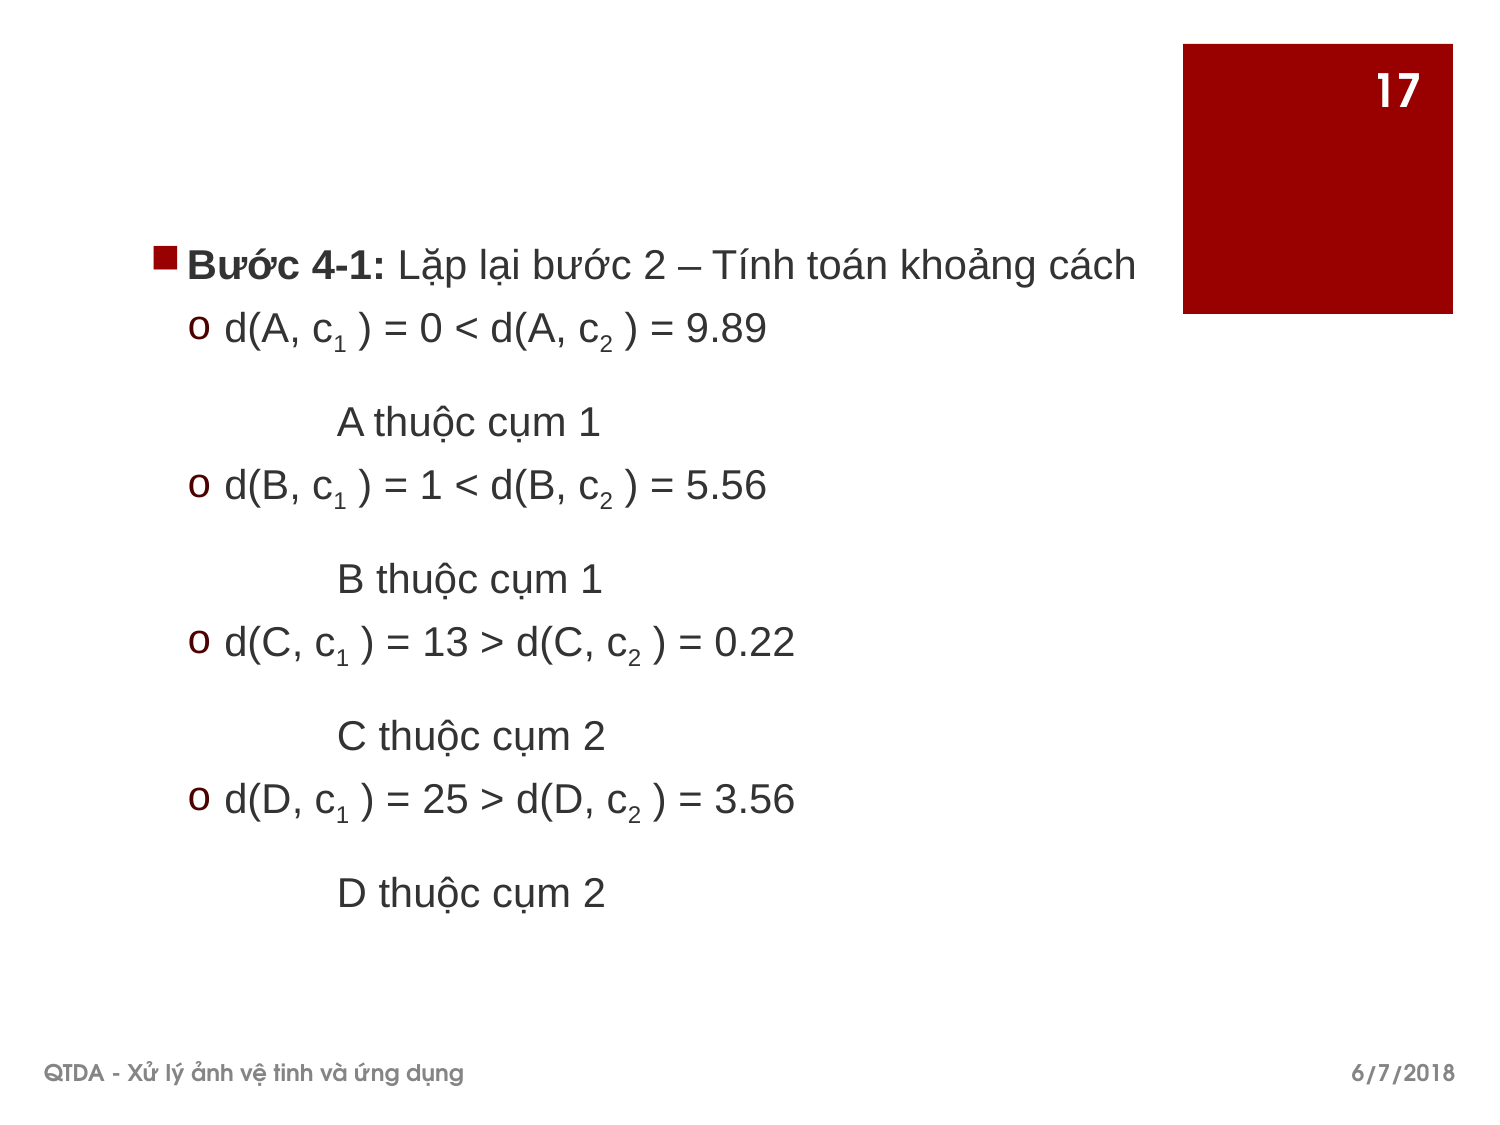

17
Bước 4-1: Lặp lại bước 2 – Tính toán khoảng cách
d(A, c1 ) = 0 < d(A, c2 ) = 9.89
		A thuộc cụm 1
d(B, c1 ) = 1 < d(B, c2 ) = 5.56
		B thuộc cụm 1
d(C, c1 ) = 13 > d(C, c2 ) = 0.22
		C thuộc cụm 2
d(D, c1 ) = 25 > d(D, c2 ) = 3.56
		D thuộc cụm 2

QTDA - Xử lý ảnh vệ tinh và ứng dụng
6/7/2018